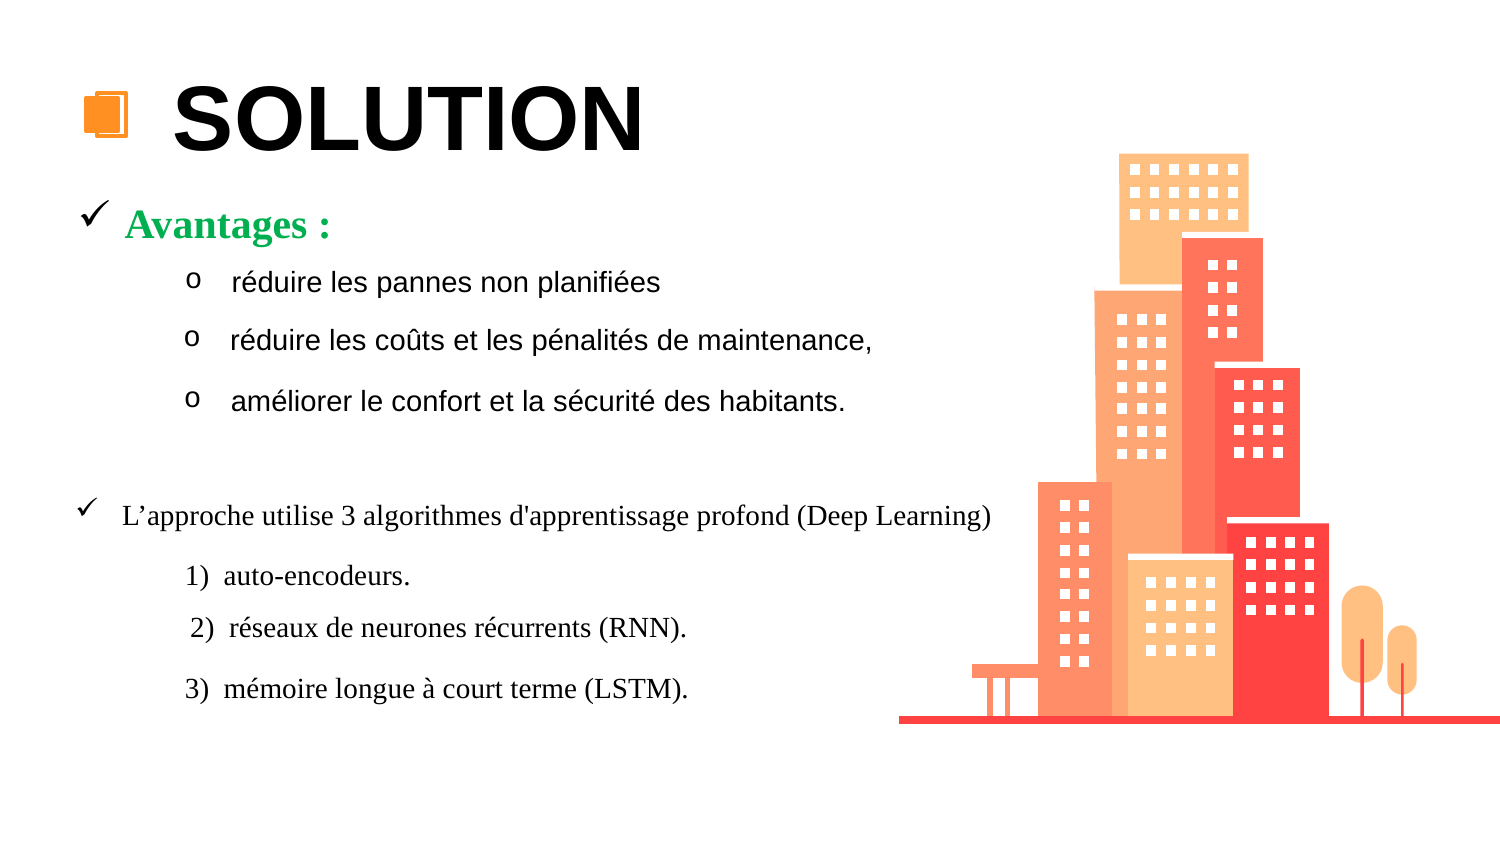

# SOLUTION

Avantages :
réduire les pannes non planifiées
réduire les coûts et les pénalités de maintenance,
améliorer le confort et la sécurité des habitants.

L’approche utilise 3 algorithmes d'apprentissage profond (Deep Learning)
1)  auto-encodeurs.
2)  réseaux de neurones récurrents (RNN).
3)  mémoire longue à court terme (LSTM).